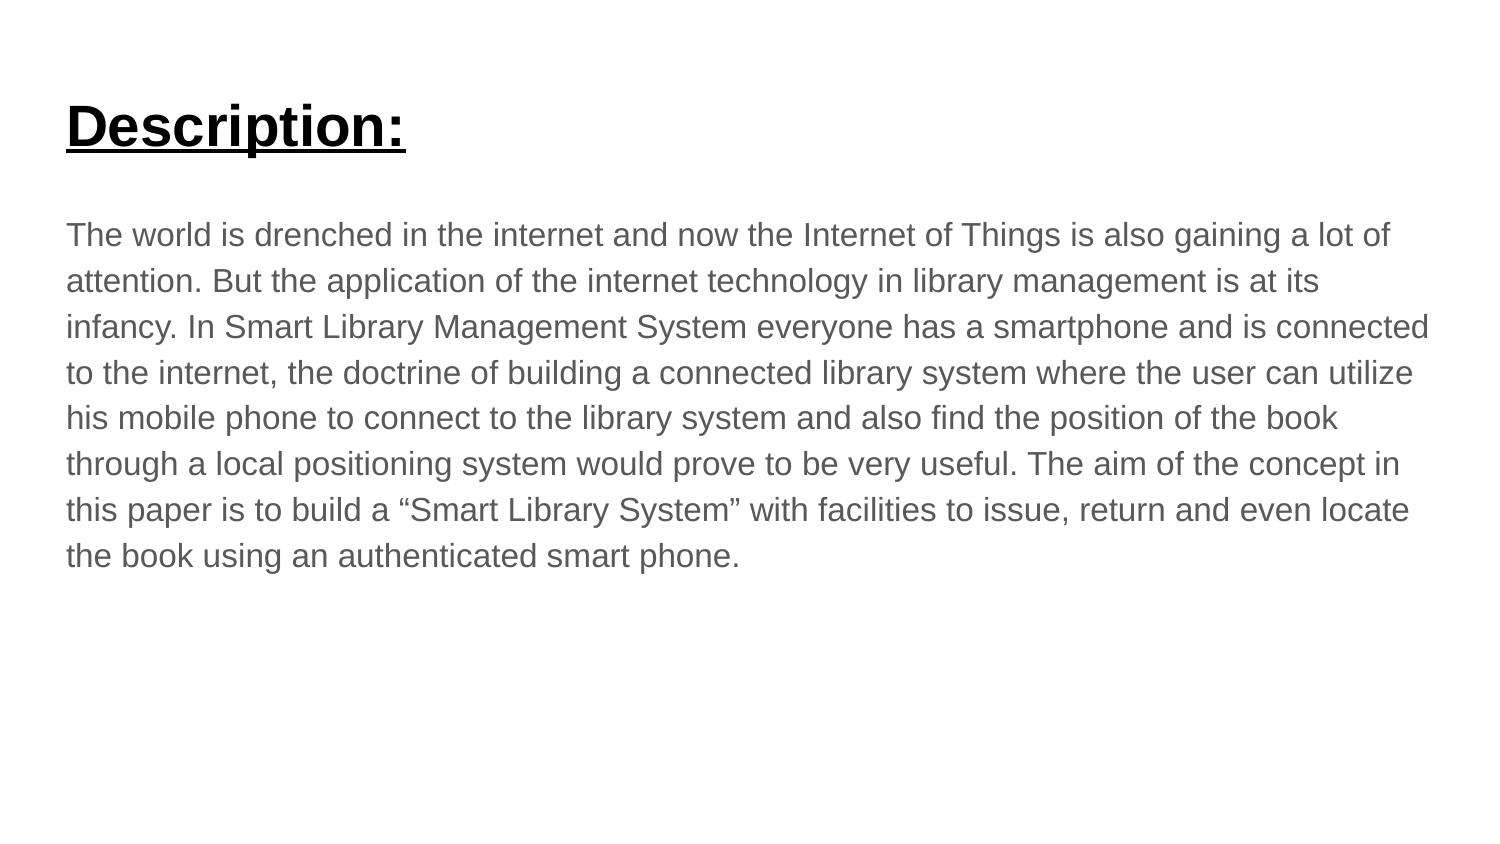

# Description:
The world is drenched in the internet and now the Internet of Things is also gaining a lot of attention. But the application of the internet technology in library management is at its infancy. In Smart Library Management System everyone has a smartphone and is connected to the internet, the doctrine of building a connected library system where the user can utilize his mobile phone to connect to the library system and also find the position of the book through a local positioning system would prove to be very useful. The aim of the concept in this paper is to build a “Smart Library System” with facilities to issue, return and even locate the book using an authenticated smart phone.